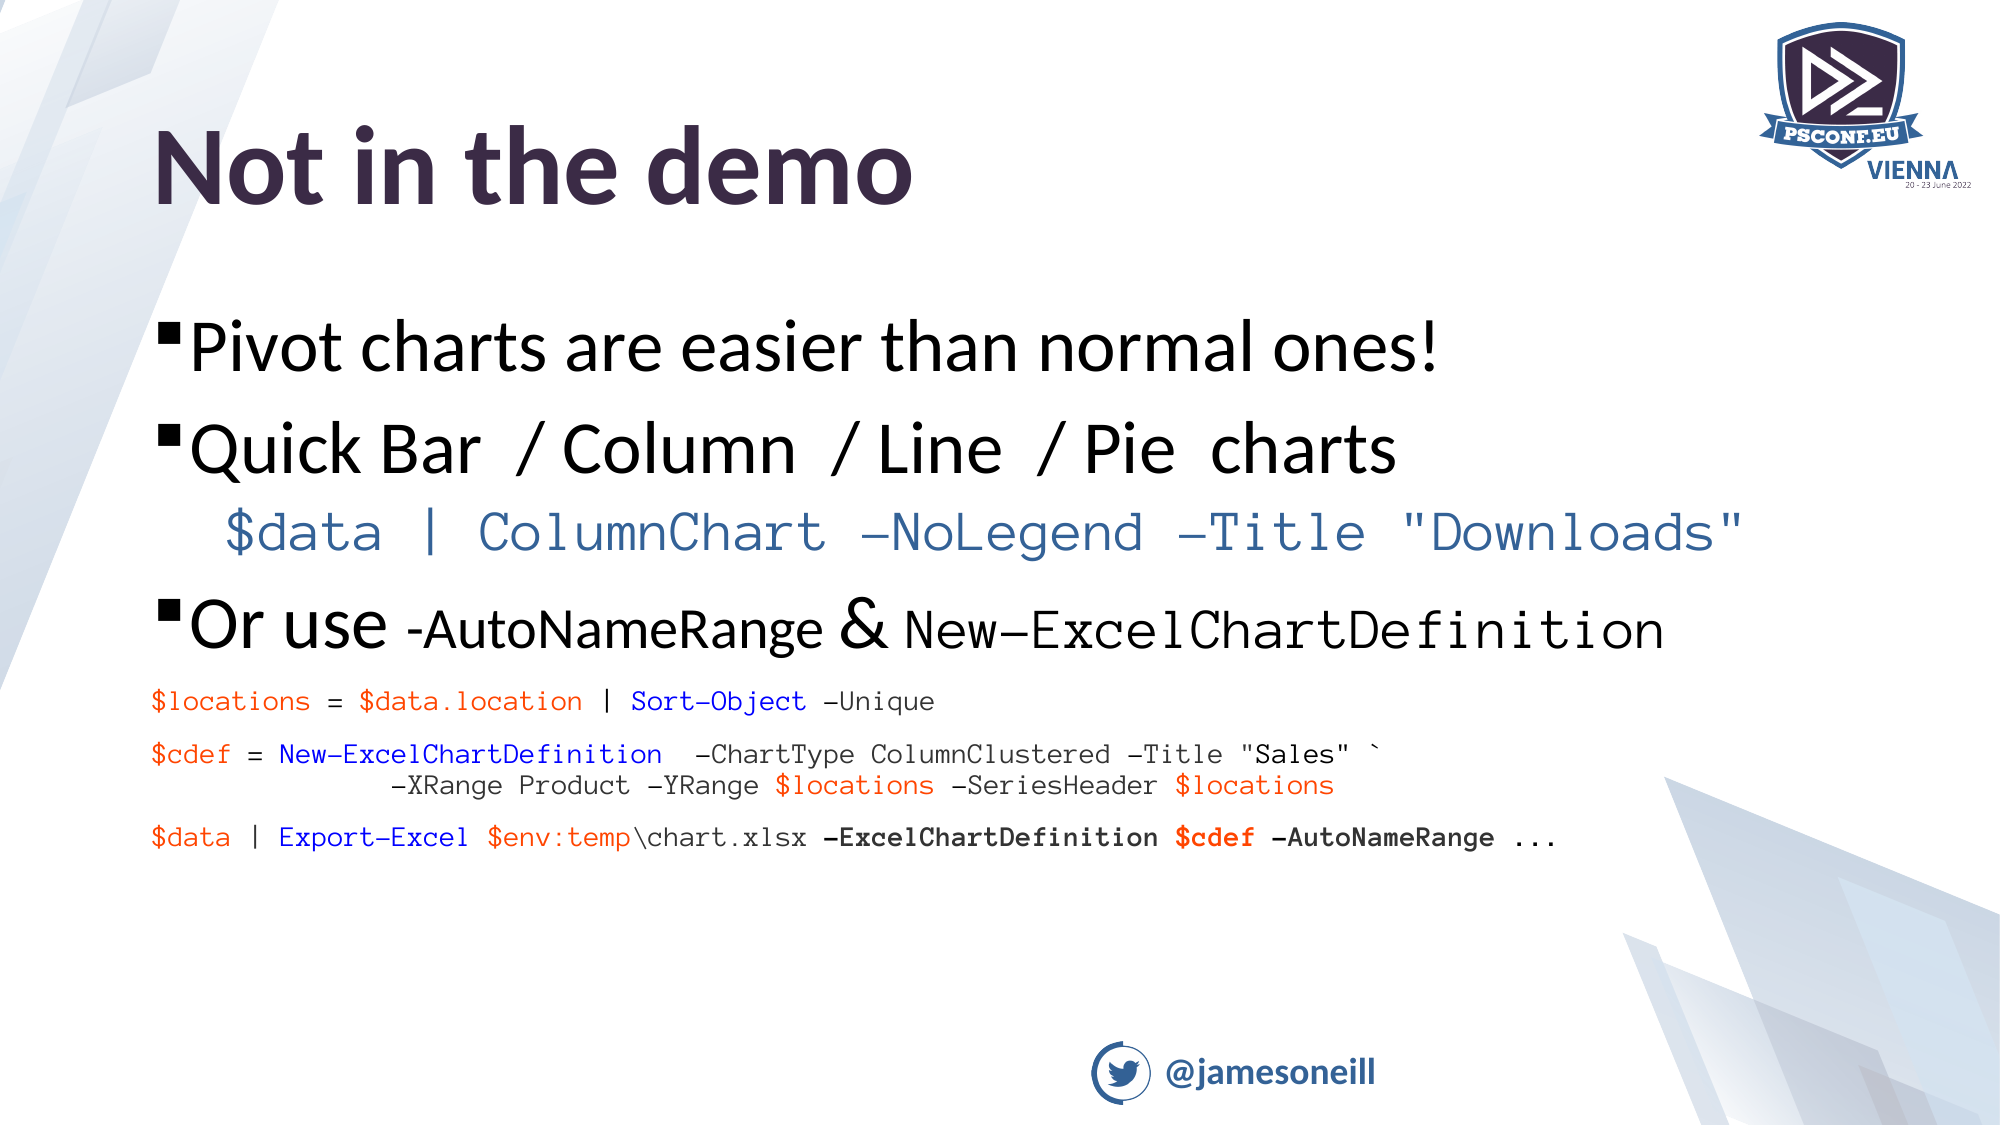

# Not in the demo
Pivot charts are easier than normal ones!
Quick Bar  / Column  / Line  / Pie  charts
$data | ColumnChart –NoLegend –Title "Downloads"
Or use -AutoNameRange & New-ExcelChartDefinition
$locations = $data.location | Sort-Object -Unique
$cdef = New-ExcelChartDefinition  -ChartType ColumnClustered -Title "Sales" `
               -XRange Product -YRange $locations -SeriesHeader $locations
$data | Export-Excel $env:temp\chart.xlsx -ExcelChartDefinition $cdef -AutoNameRange ...